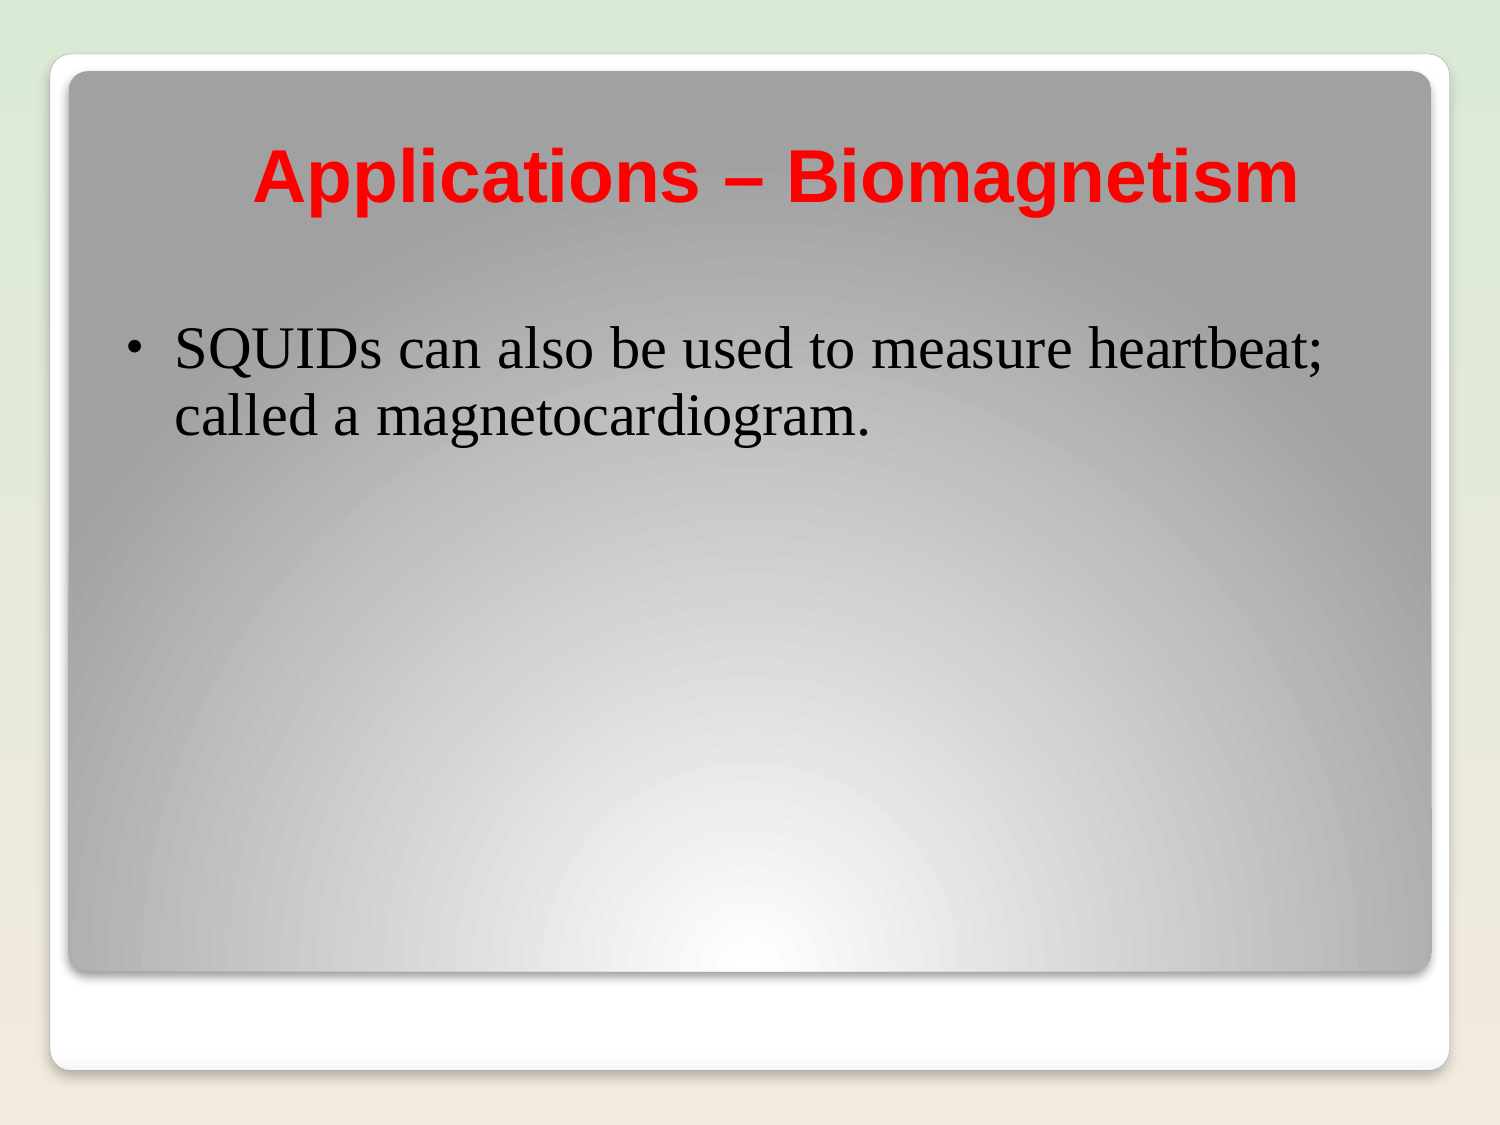

# Applications – Biomagnetism
SQUIDs can also be used to measure heartbeat; called a magnetocardiogram.
●